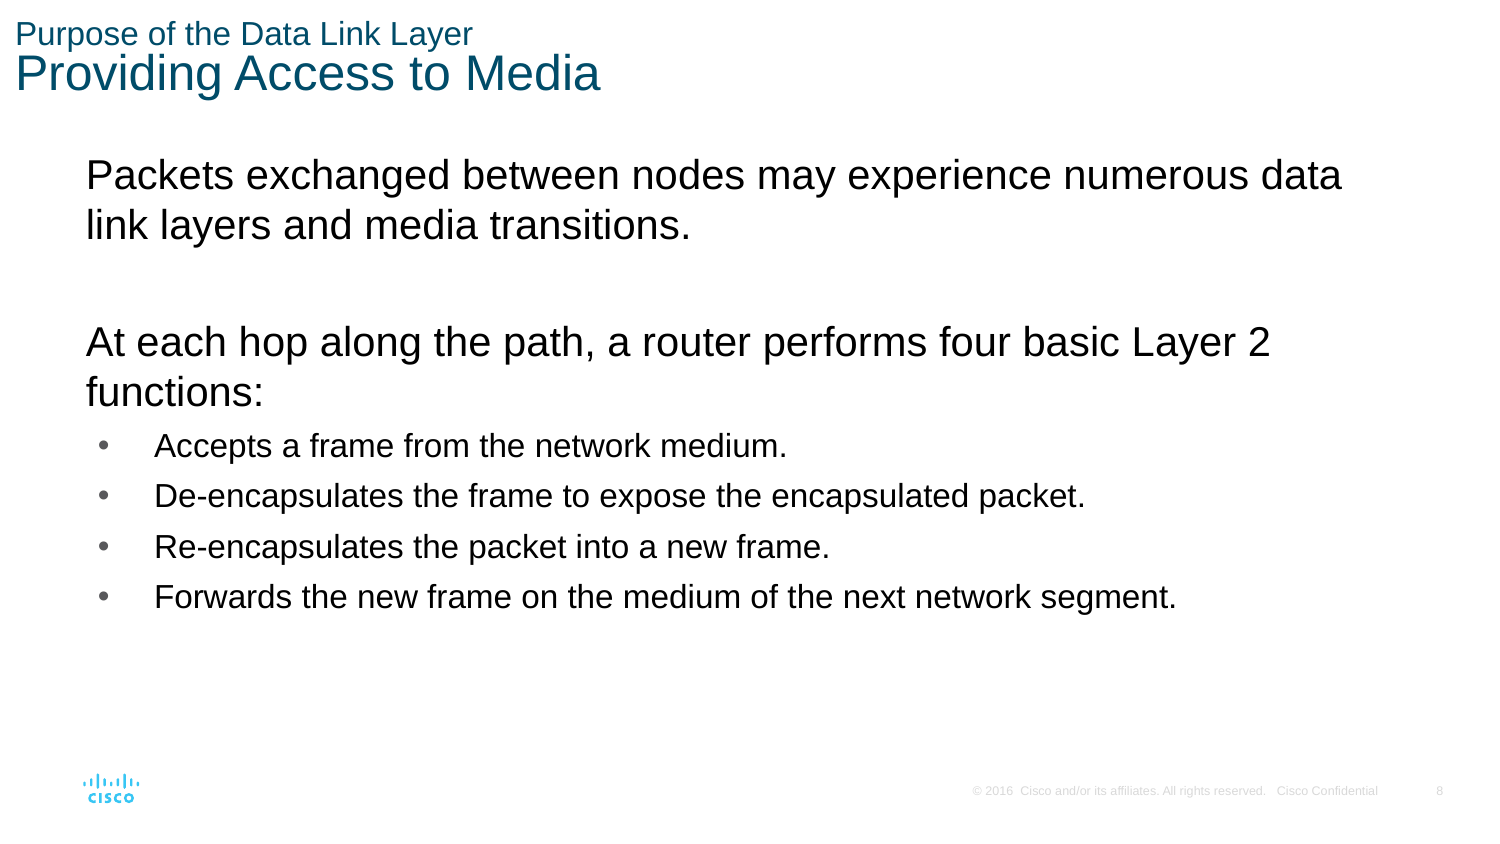

# Purpose of the Data Link Layer Providing Access to Media
Packets exchanged between nodes may experience numerous data link layers and media transitions.

At each hop along the path, a router performs four basic Layer 2 functions:
Accepts a frame from the network medium.
De-encapsulates the frame to expose the encapsulated packet.
Re-encapsulates the packet into a new frame.
Forwards the new frame on the medium of the next network segment.